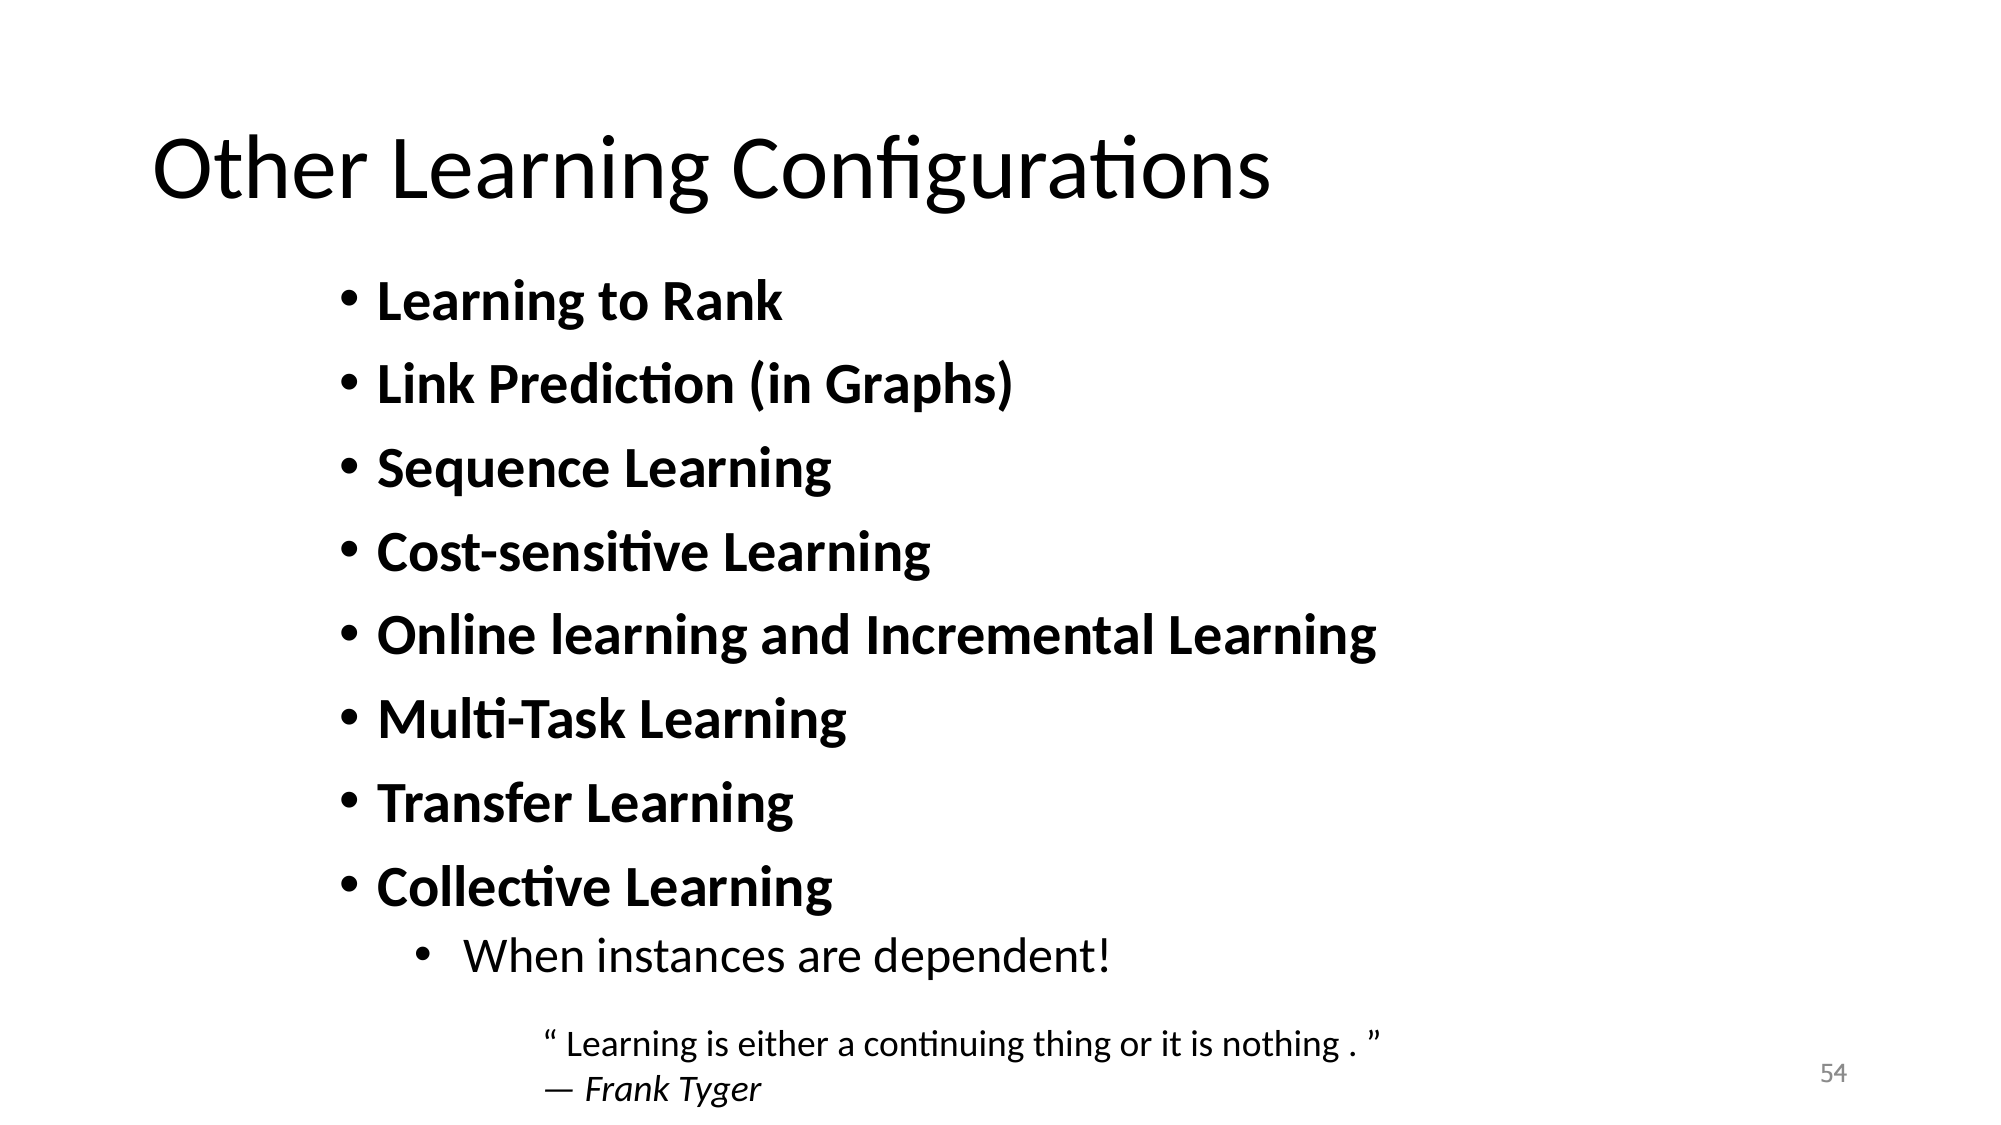

# Other Learning Configurations
Learning to Rank
Link Prediction (in Graphs)
Sequence Learning
Cost-sensitive Learning
Online learning and Incremental Learning
Multi-Task Learning
Transfer Learning
Collective Learning
 When instances are dependent!

“ Learning is either a continuing thing or it is nothing . ”
— Frank Tyger

54